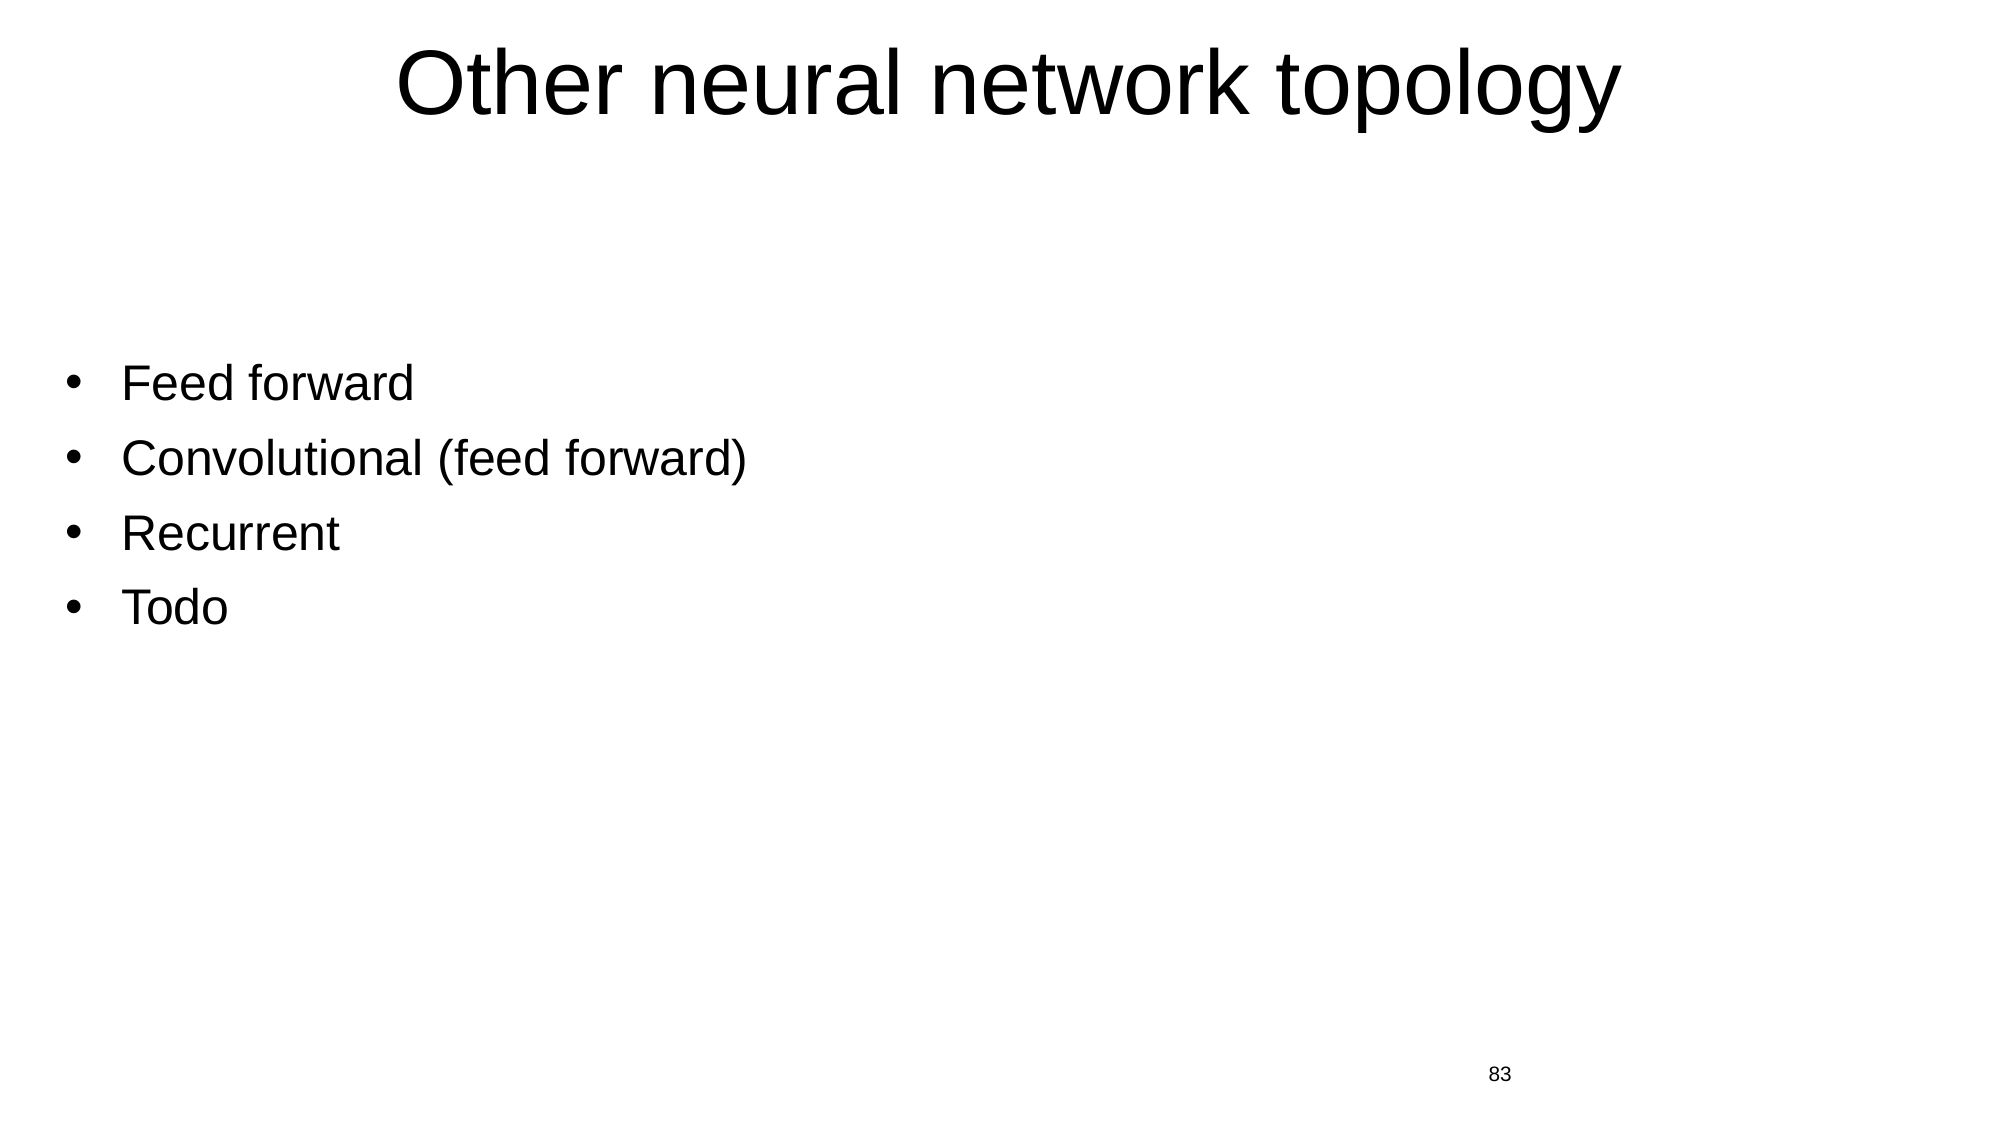

# Other neural network topology
Feed forward
Convolutional (feed forward)
Recurrent
Todo

83